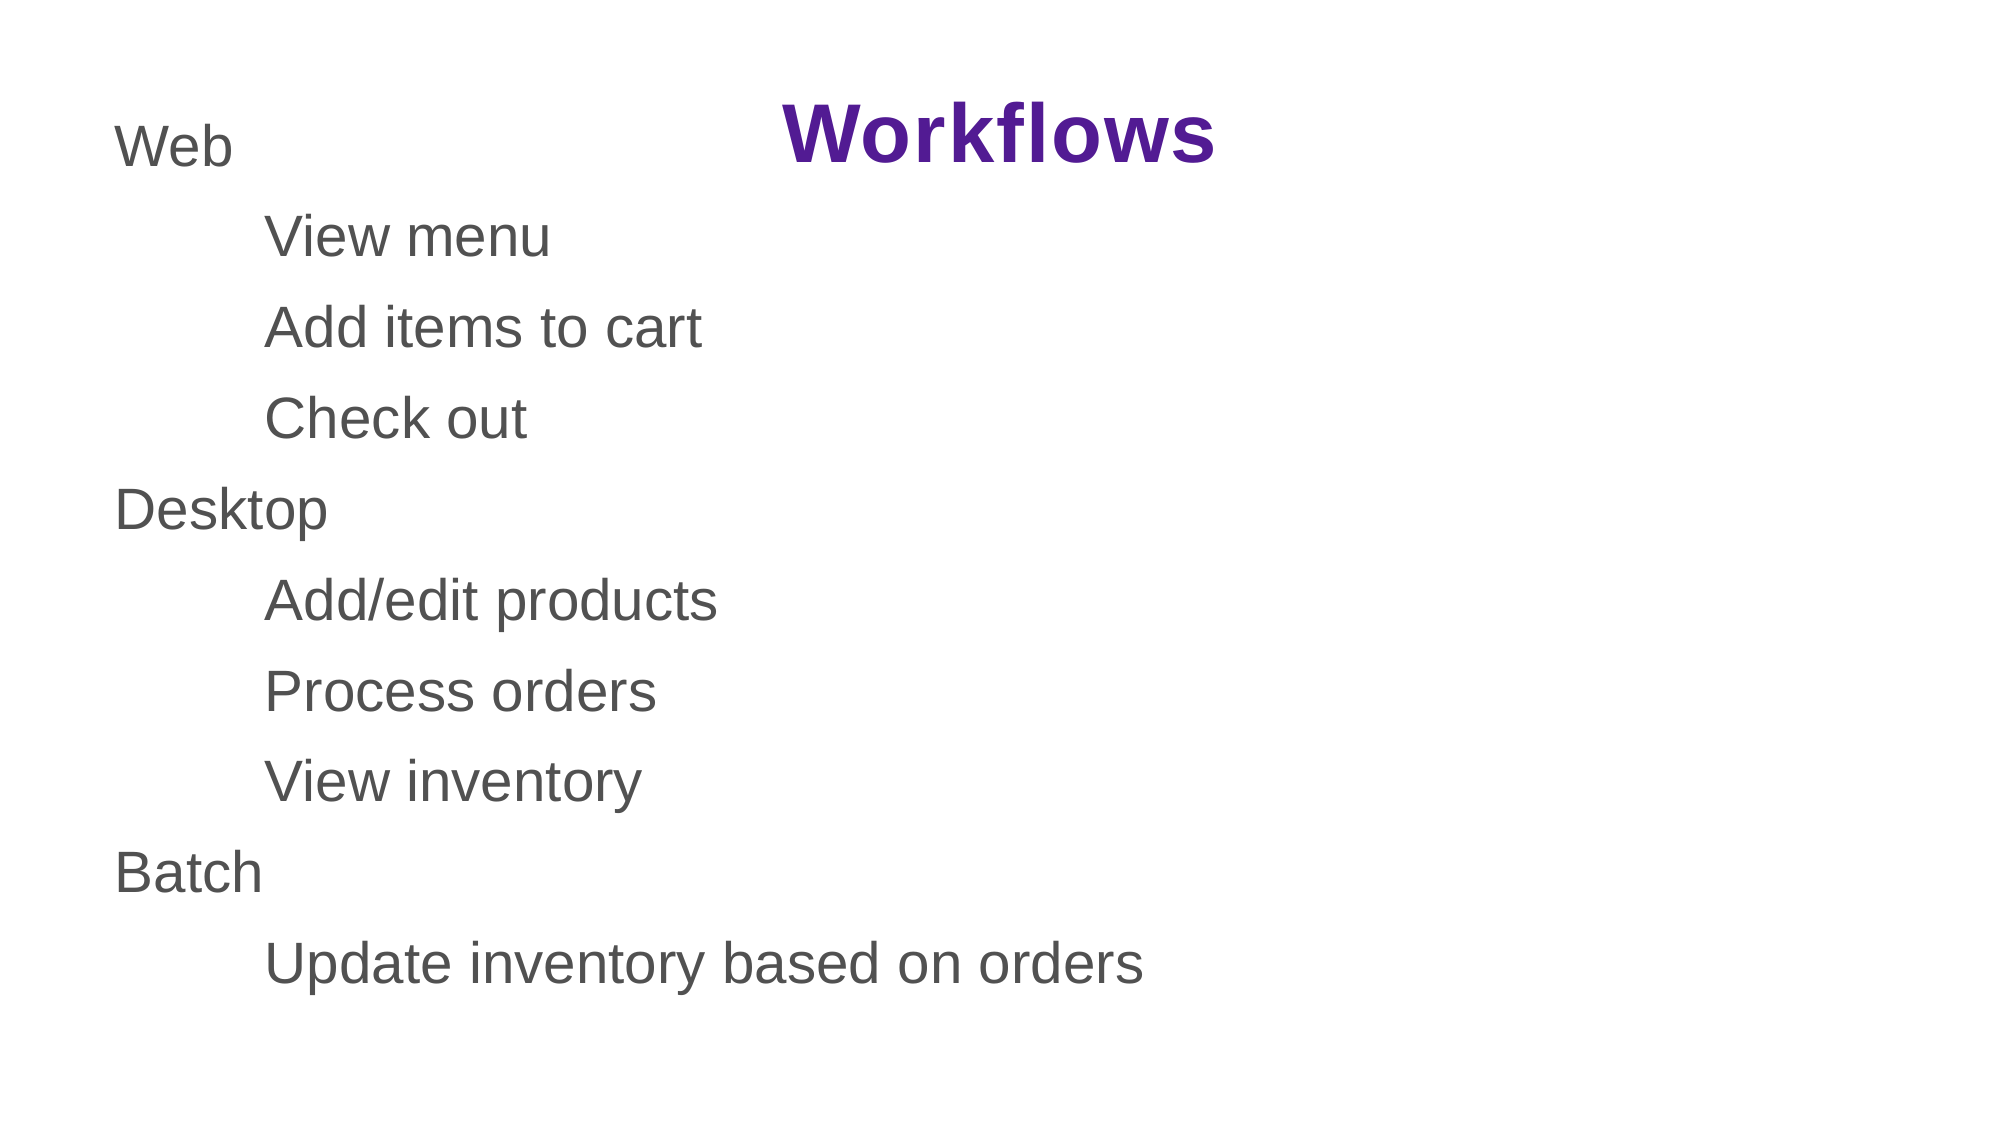

# Workflows
Web
	View menu
	Add items to cart
	Check out
Desktop
	Add/edit products
	Process orders
	View inventory
Batch
	Update inventory based on orders